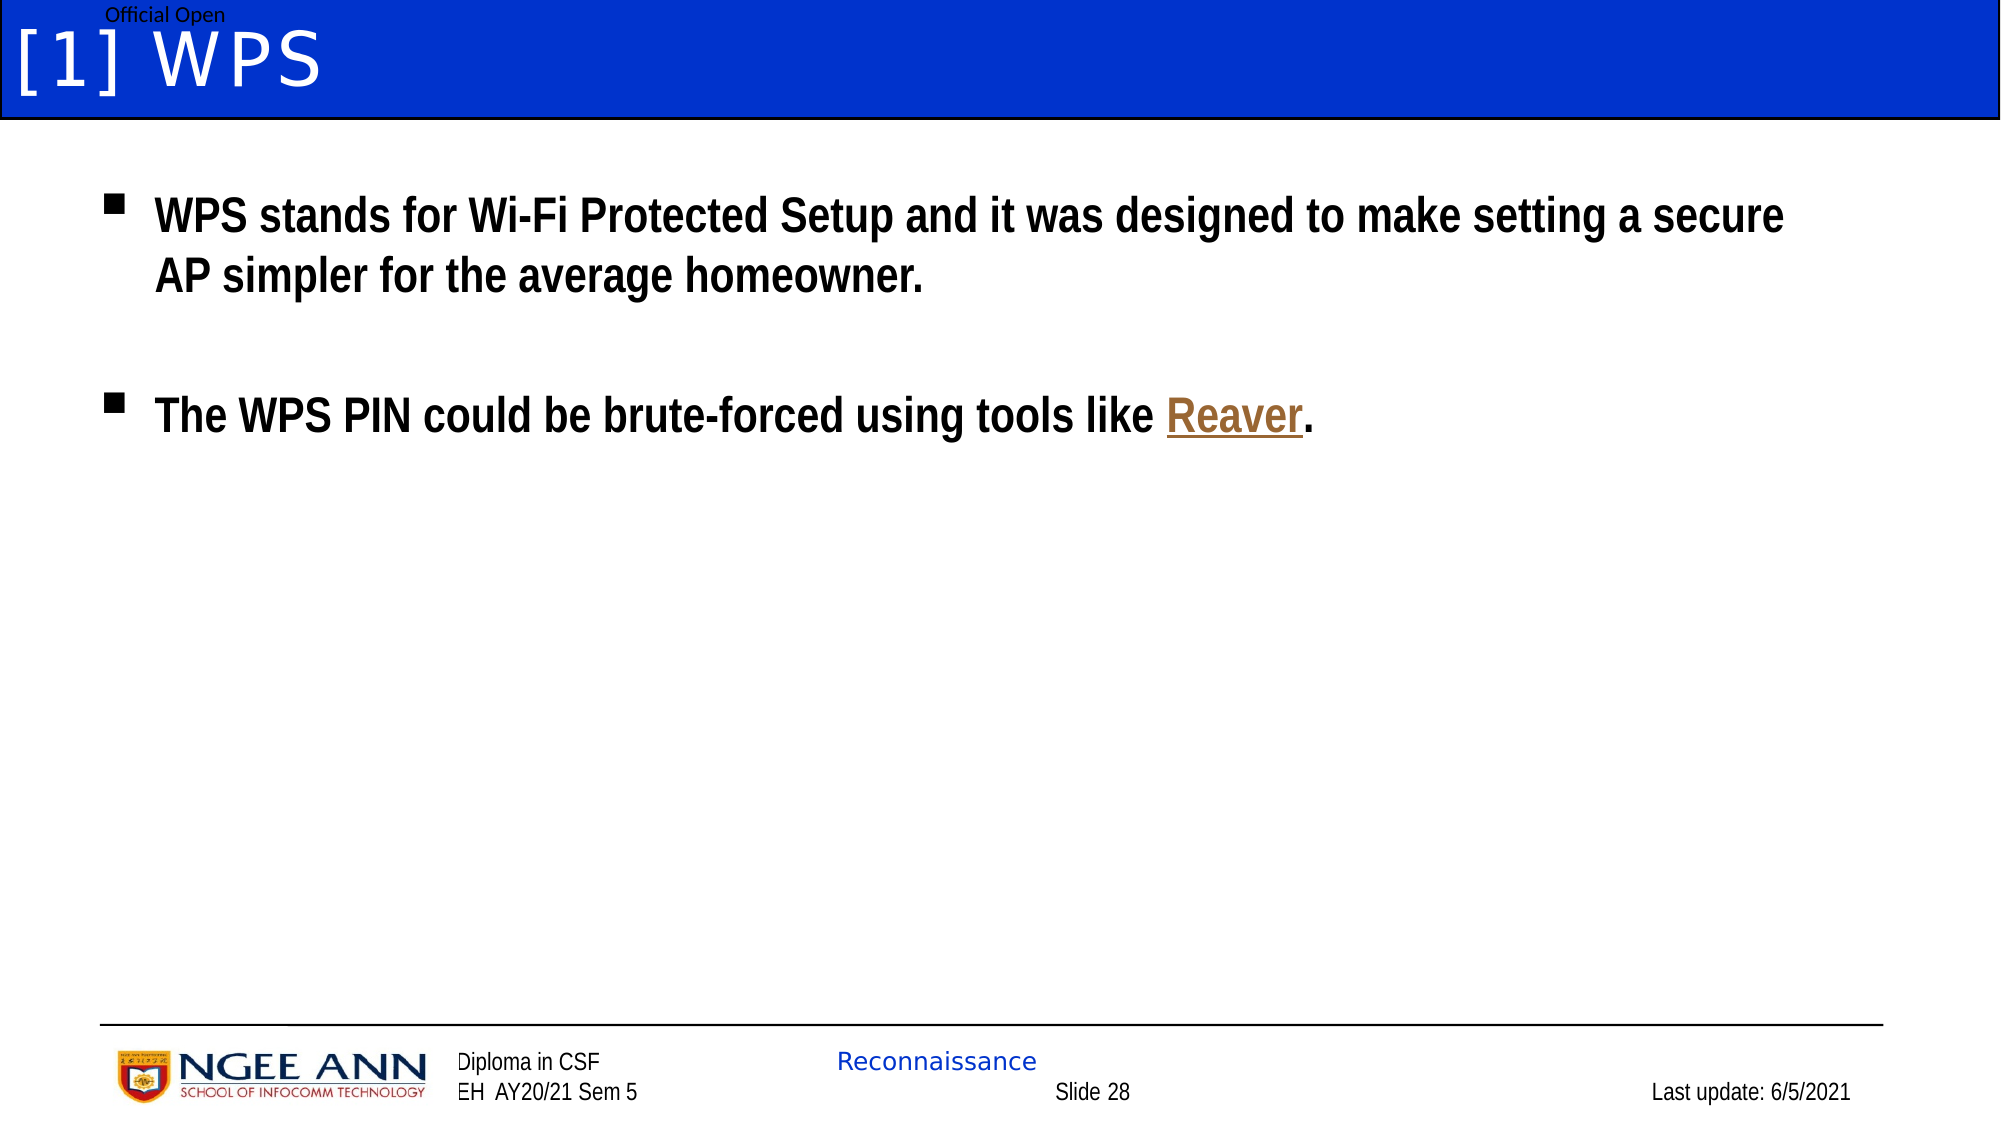

# [1] WPS
WPS stands for Wi-Fi Protected Setup and it was designed to make setting a secure AP simpler for the average homeowner.

The WPS PIN could be brute-forced using tools like Reaver.